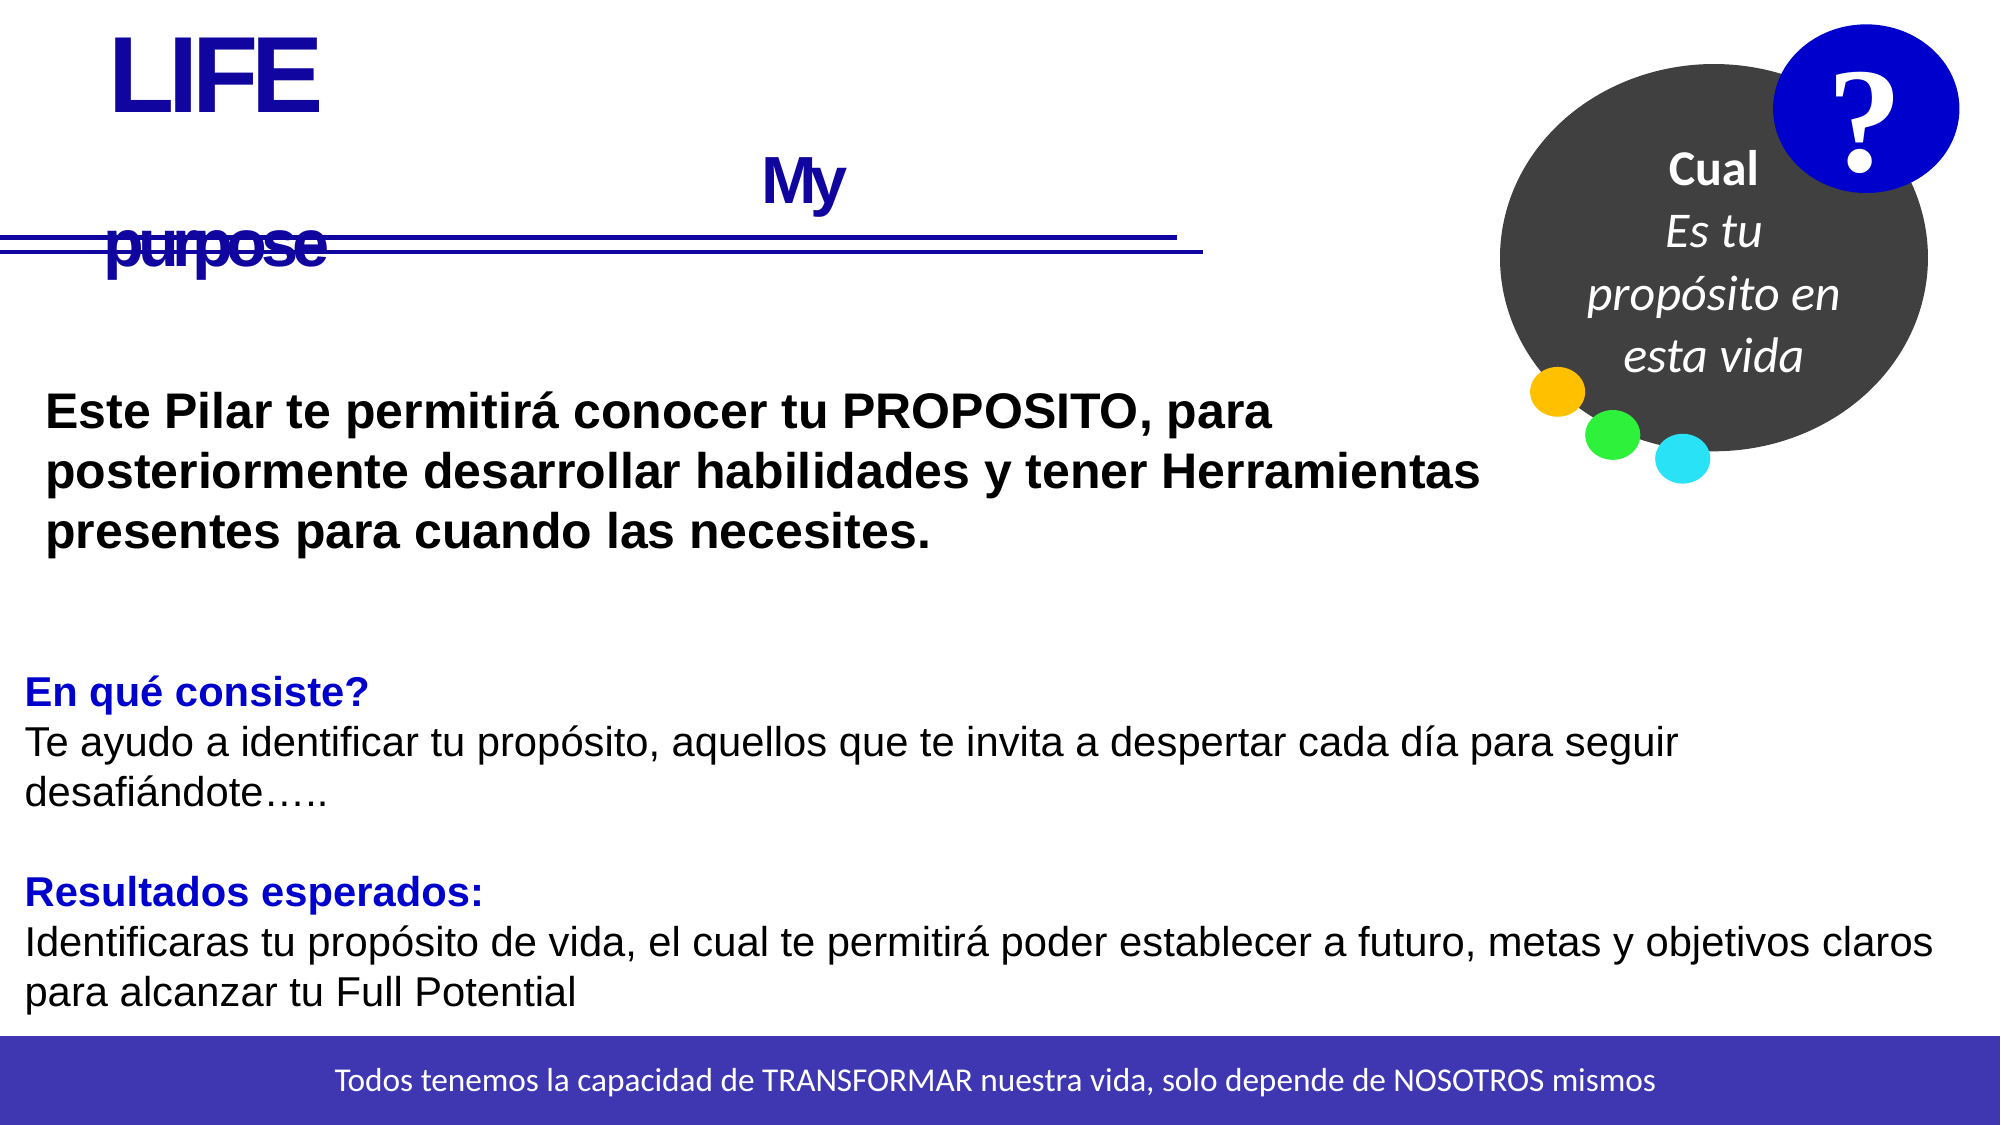

LIFE
                                                 My purpose

?
Cual
Es tu propósito en esta vida

Este Pilar te permitirá conocer tu PROPOSITO, para posteriormente desarrollar habilidades y tener Herramientas presentes para cuando las necesites.

En qué consiste?
Te ayudo a identificar tu propósito, aquellos que te invita a despertar cada día para seguir desafiándote…..

Resultados esperados:
Identificaras tu propósito de vida, el cual te permitirá poder establecer a futuro, metas y objetivos claros para alcanzar tu Full Potential
Todos tenemos la capacidad de TRANSFORMAR nuestra vida, solo depende de NOSOTROS mismos